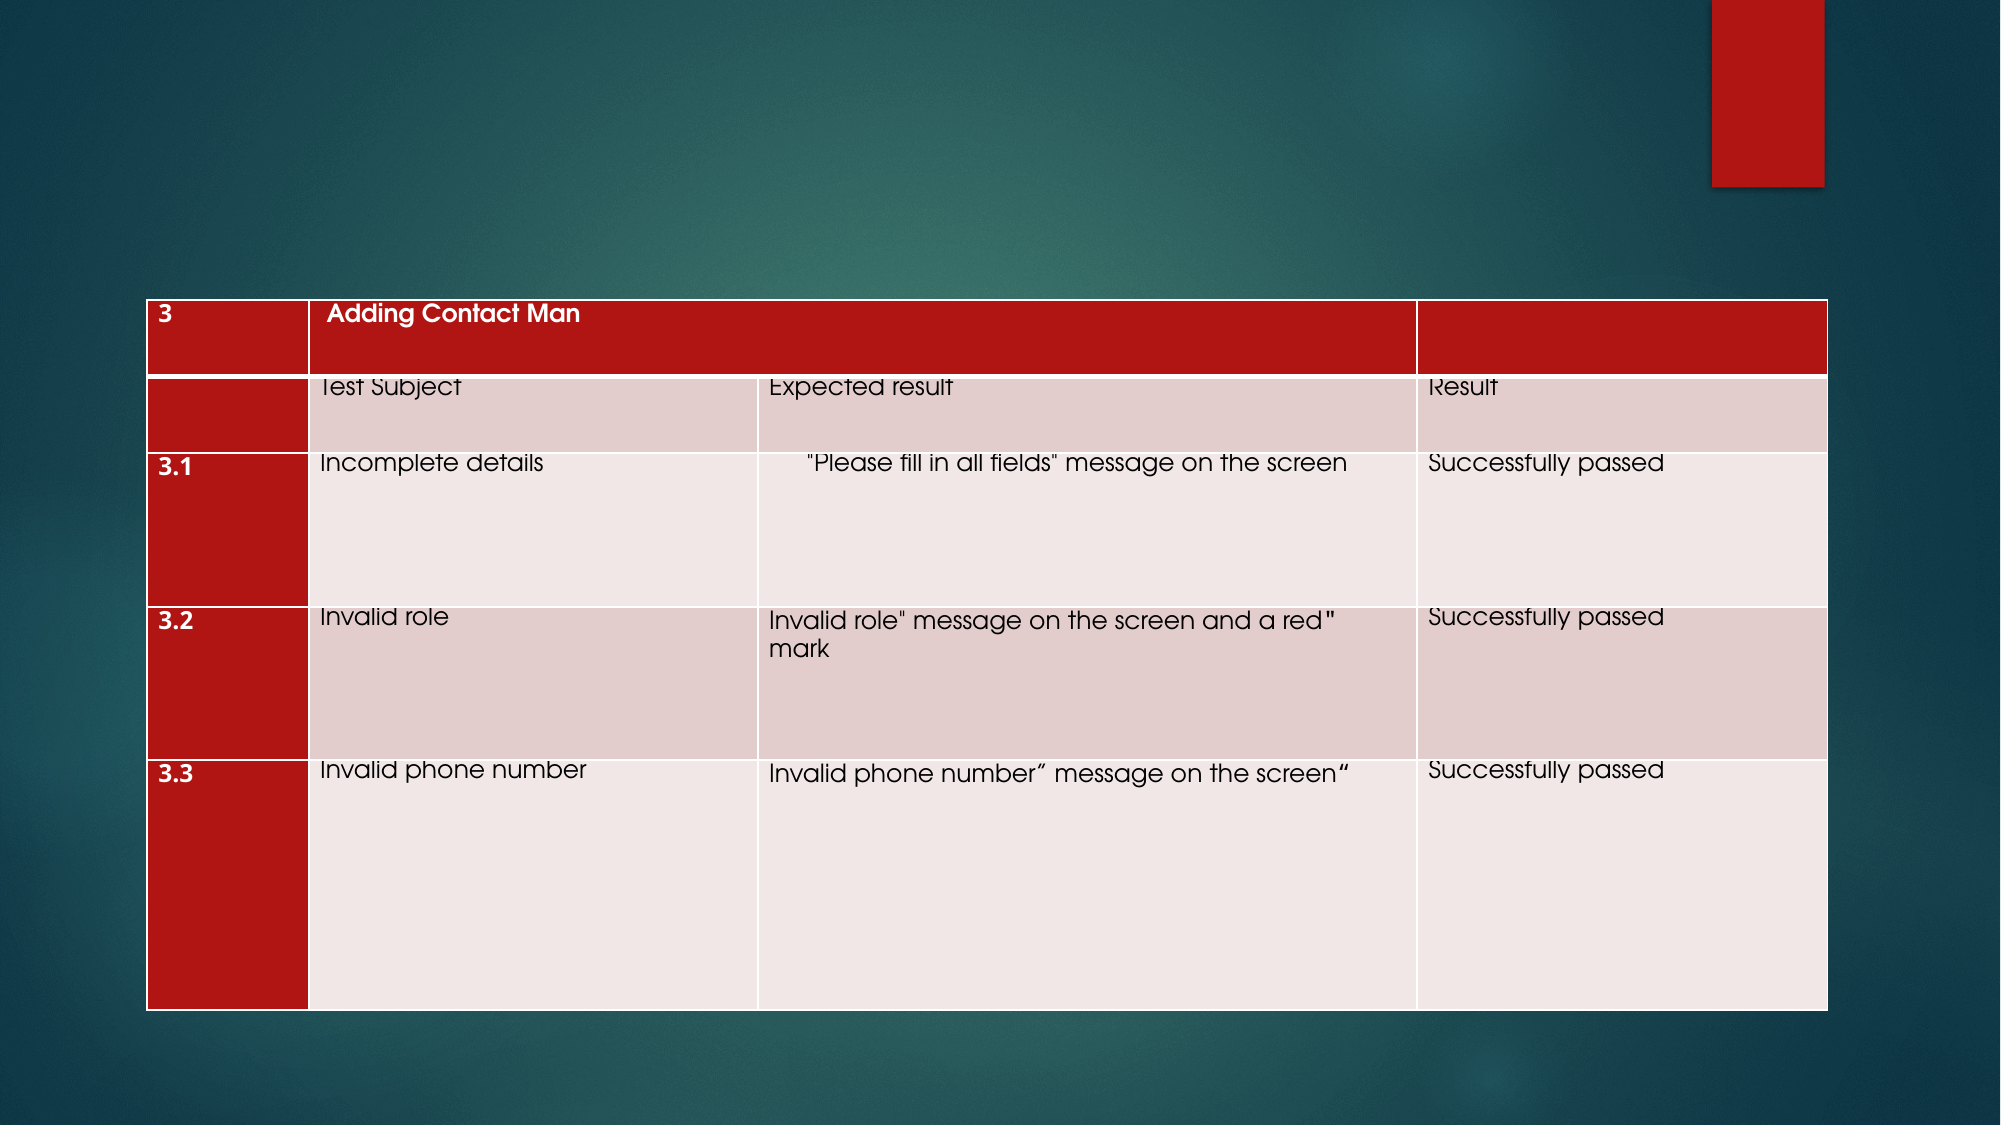

| 3 | Adding Contact Man |  |  |
| --- | --- | --- | --- |
|  | Test Subject | Expected result | Result |
| 3.1 | Incomplete details | "Please fill in all fields" message on the screen | Successfully passed |
| 3.2 | Invalid role | "Invalid role" message on the screen and a red mark | Successfully passed |
| 3.3 | Invalid phone number | “Invalid phone number” message on the screen | Successfully passed |